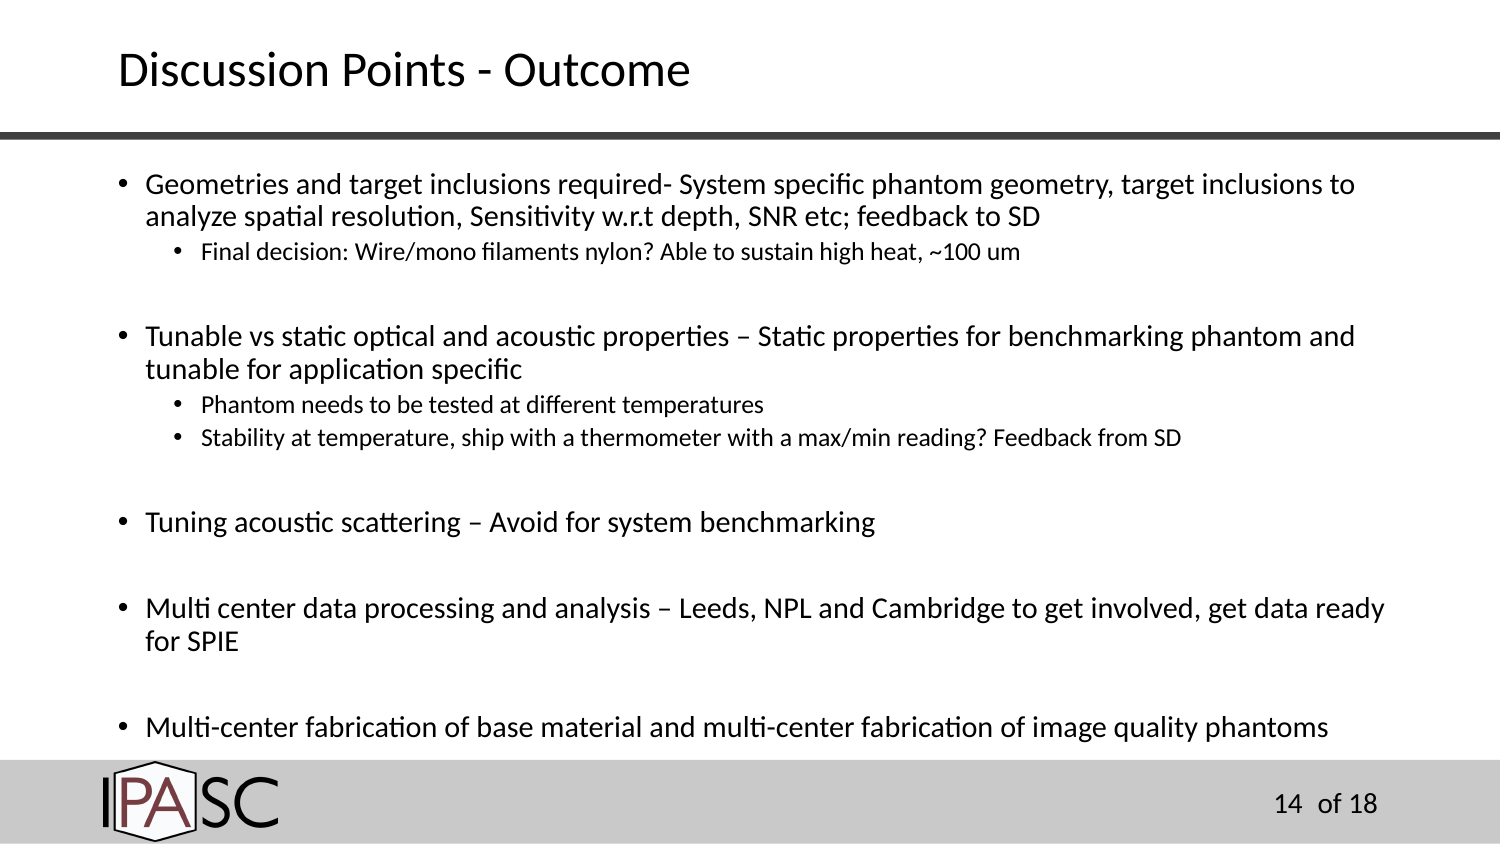

# Discussion Points - Outcome
Geometries and target inclusions required- System specific phantom geometry, target inclusions to analyze spatial resolution, Sensitivity w.r.t depth, SNR etc; feedback to SD
Final decision: Wire/mono filaments nylon? Able to sustain high heat, ~100 um

Tunable vs static optical and acoustic properties – Static properties for benchmarking phantom and tunable for application specific
Phantom needs to be tested at different temperatures
Stability at temperature, ship with a thermometer with a max/min reading? Feedback from SD

Tuning acoustic scattering – Avoid for system benchmarking

Multi center data processing and analysis – Leeds, NPL and Cambridge to get involved, get data ready for SPIE

Multi-center fabrication of base material and multi-center fabrication of image quality phantoms

14
of 18